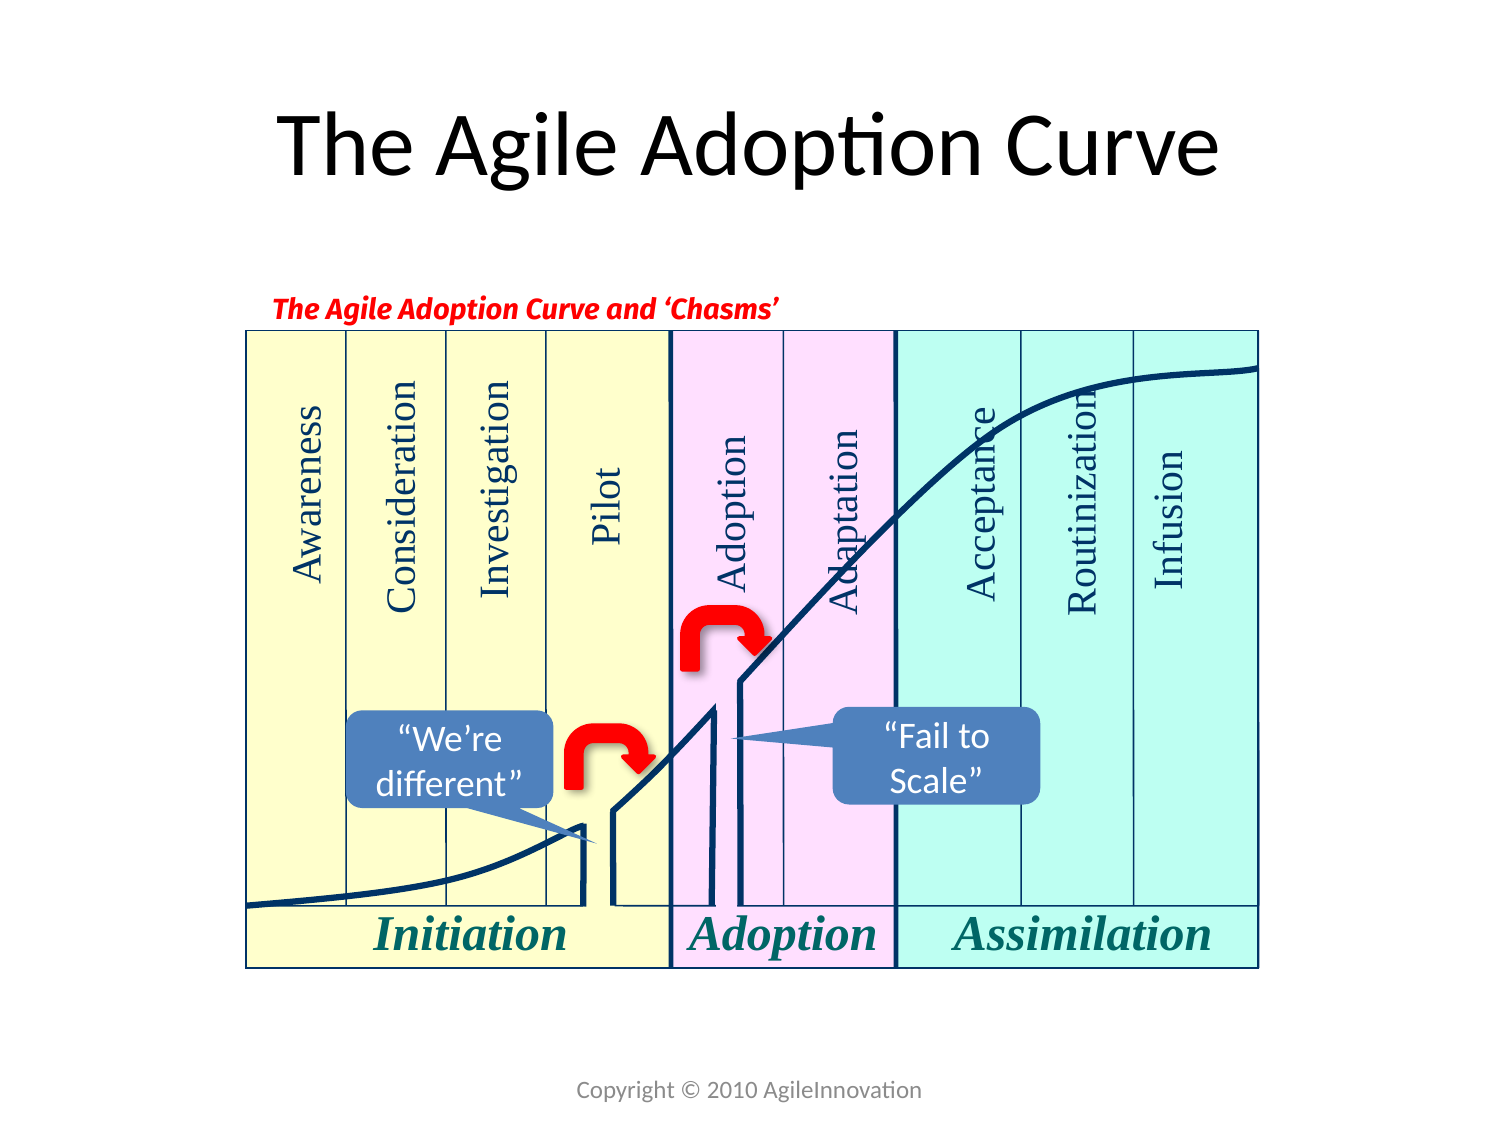

# The Agile Adoption Curve
The Agile Adoption Curve and ‘Chasms’

Investigation
Awareness
Consideration
Routinization
Acceptance
Pilot
Adoption
Infusion
Adaptation

“Fail to Scale”
“We’re different”

Initiation
Adoption
Assimilation

Copyright © 2010 AgileInnovation